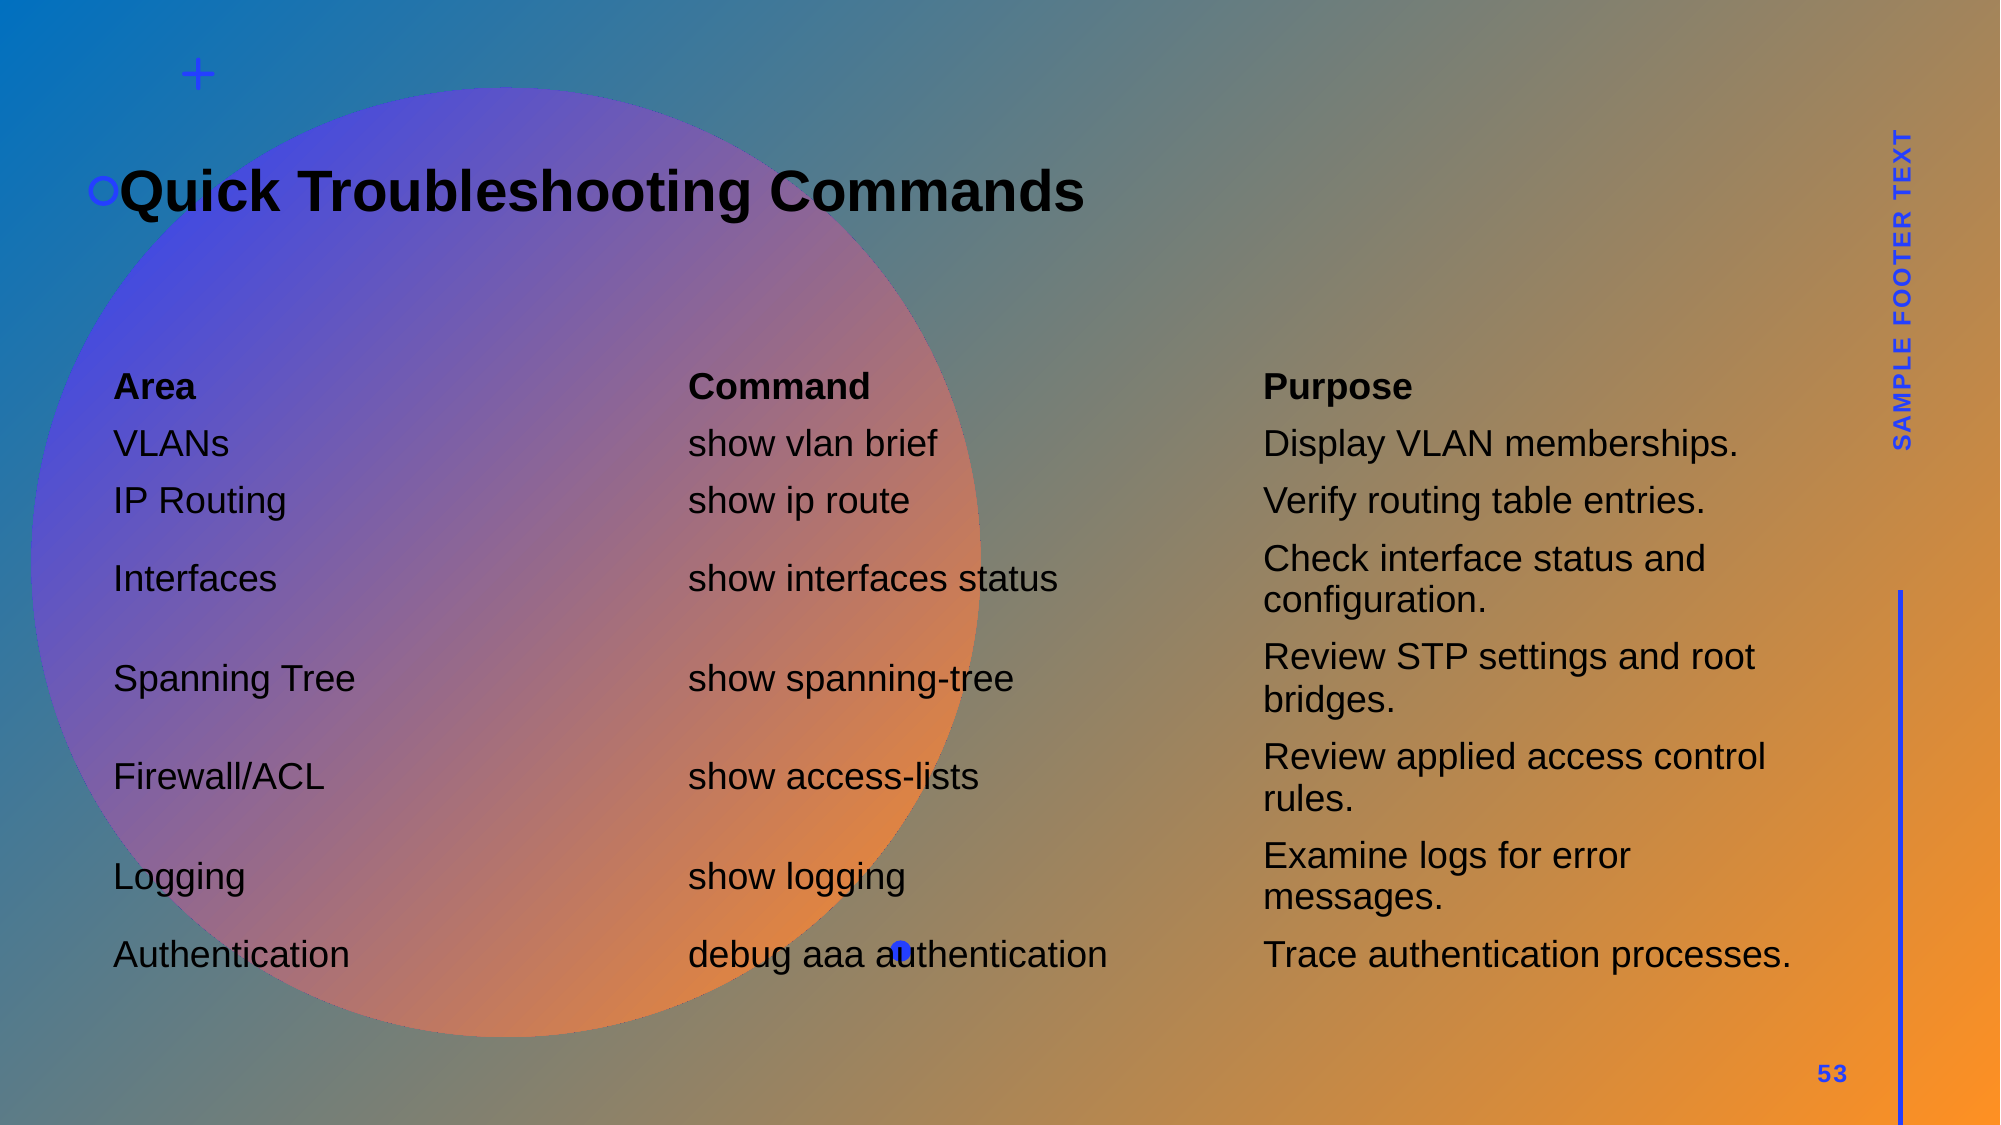

Quick Troubleshooting Commands

Sample Footer Text
| Area | Command | Purpose |
| --- | --- | --- |
| VLANs | show vlan brief | Display VLAN memberships. |
| IP Routing | show ip route | Verify routing table entries. |
| Interfaces | show interfaces status | Check interface status and configuration. |
| Spanning Tree | show spanning-tree | Review STP settings and root bridges. |
| Firewall/ACL | show access-lists | Review applied access control rules. |
| Logging | show logging | Examine logs for error messages. |
| Authentication | debug aaa authentication | Trace authentication processes. |
53